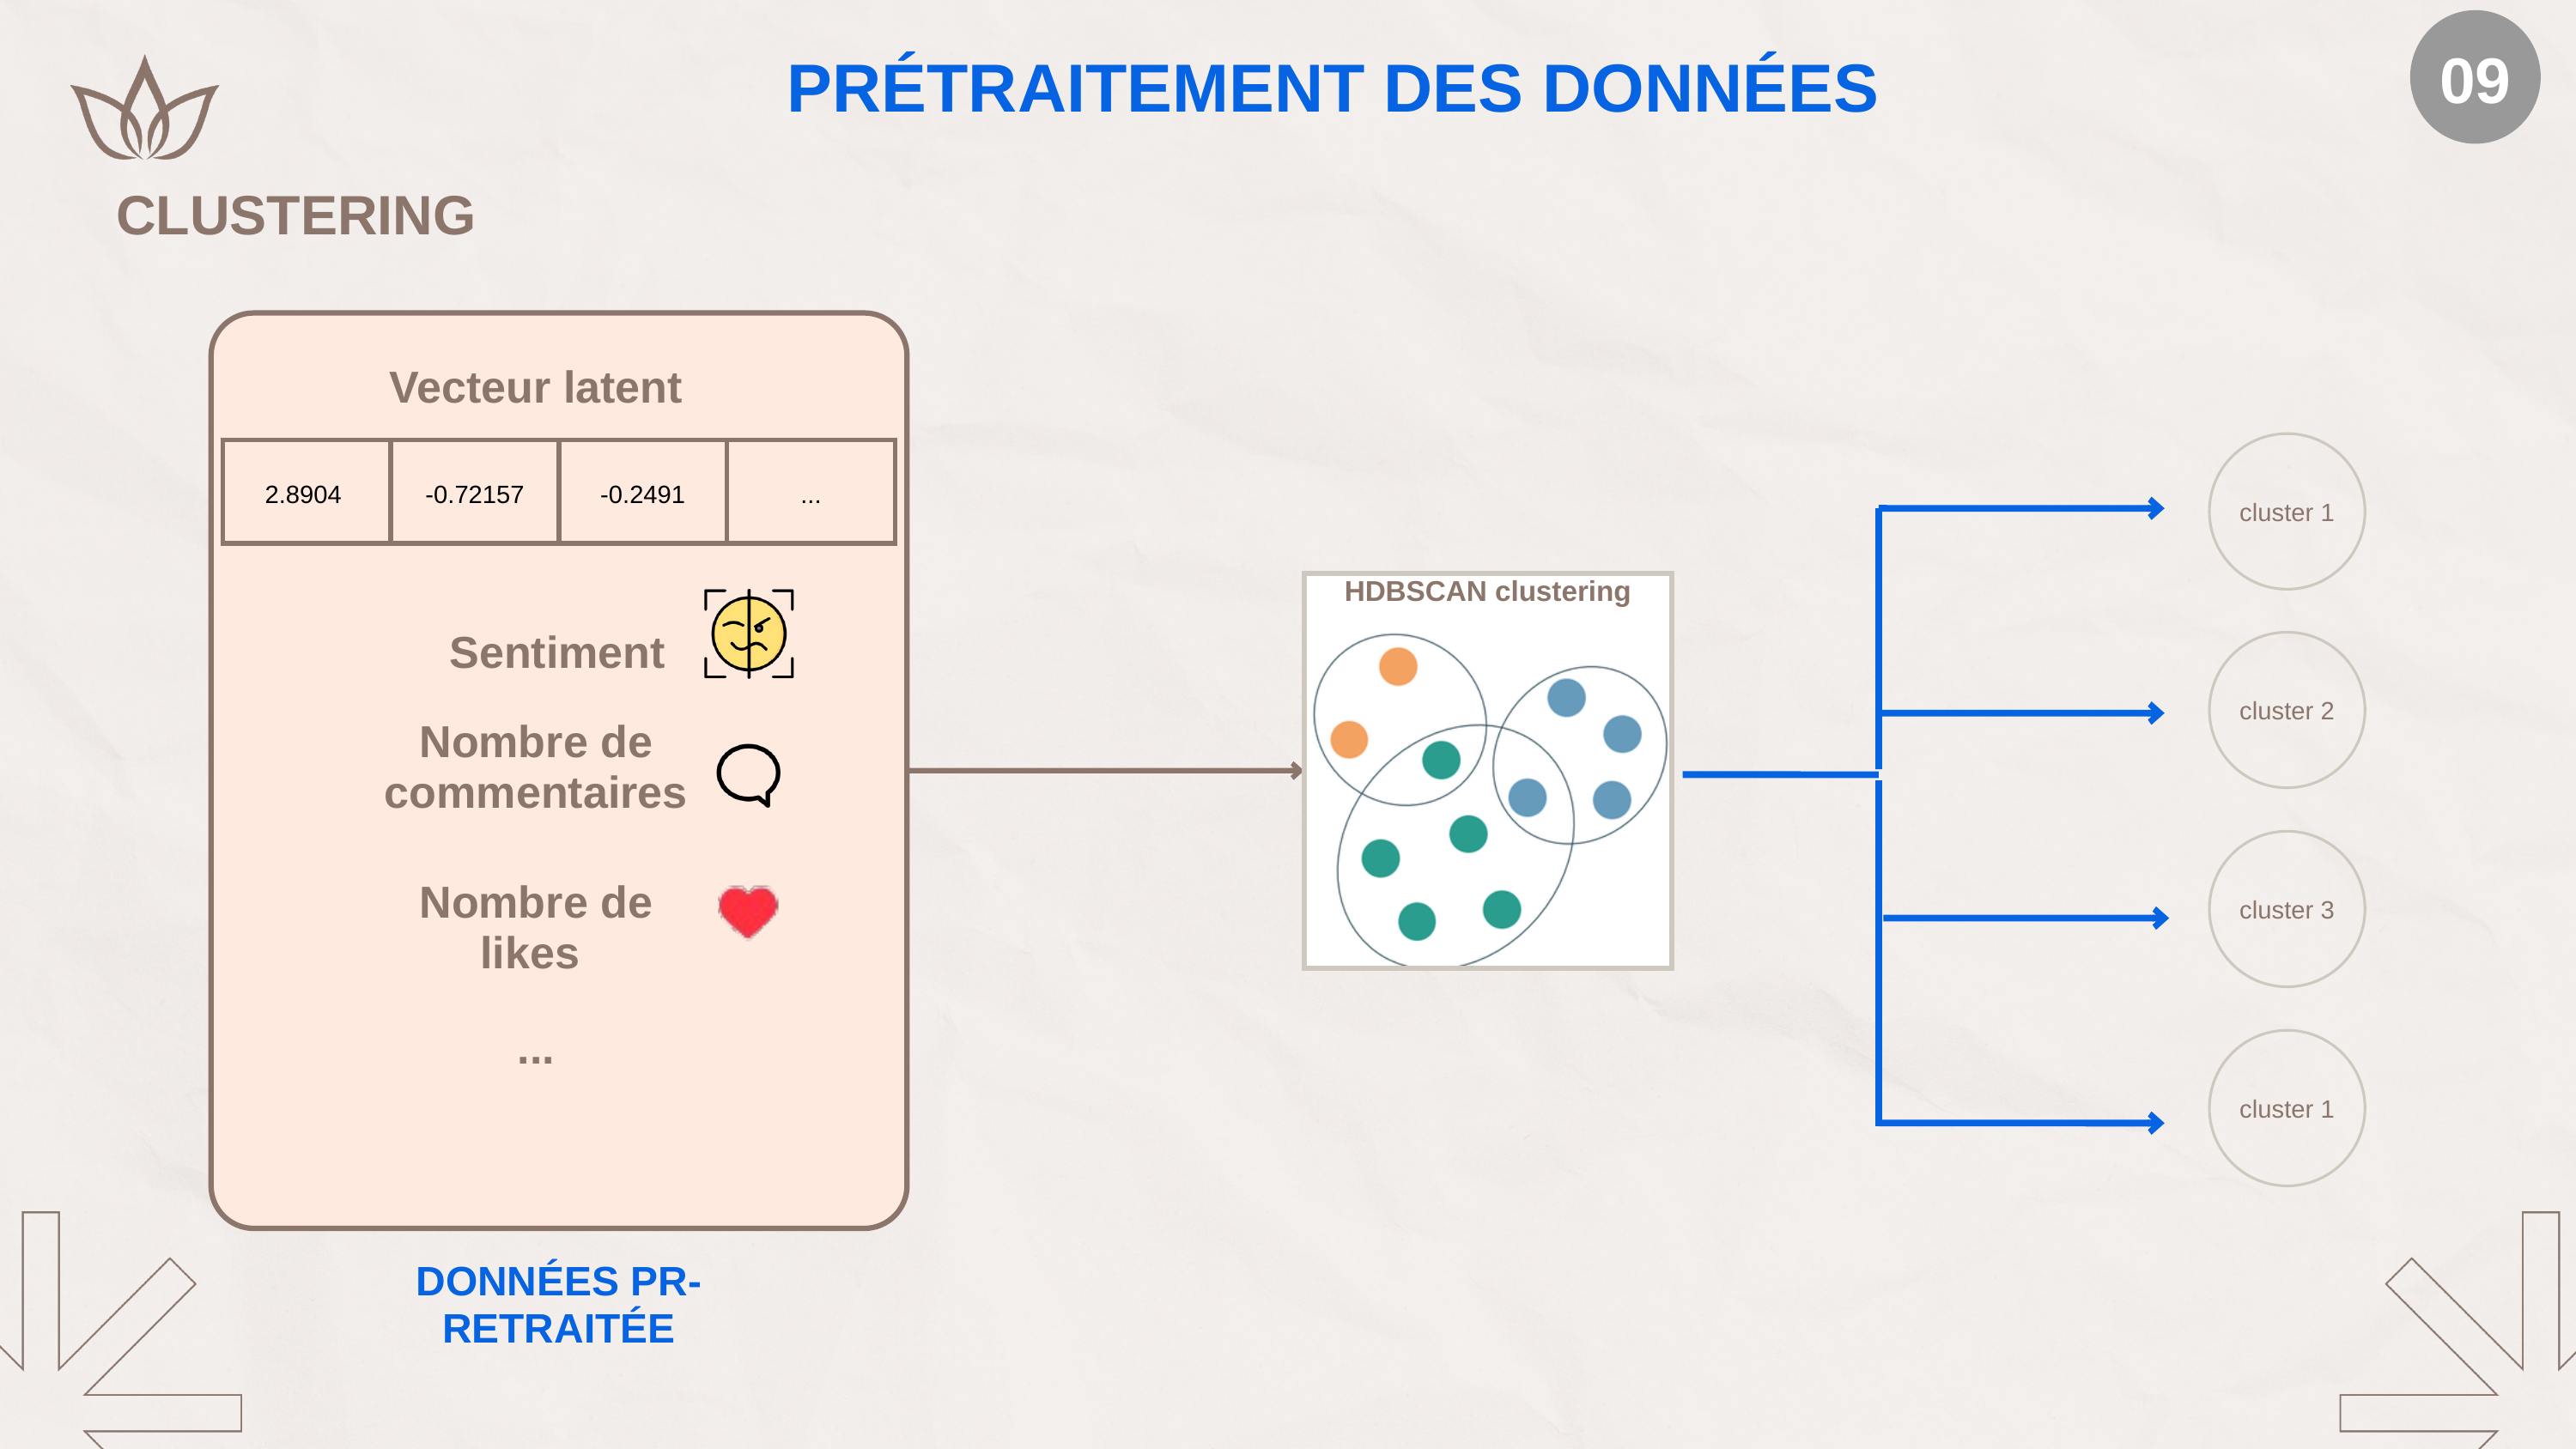

09
PRÉTRAITEMENT DES DONNÉES

CLUSTERING

Vecteur latent

cluster 1
| 2.8904 | -0.72157 | -0.2491 | ... |
| --- | --- | --- | --- |

HDBSCAN clustering

Sentiment

cluster 2

Nombre de commentaires

cluster 3

Nombre de likes

...

cluster 1

DONNÉES PR-RETRAITÉE